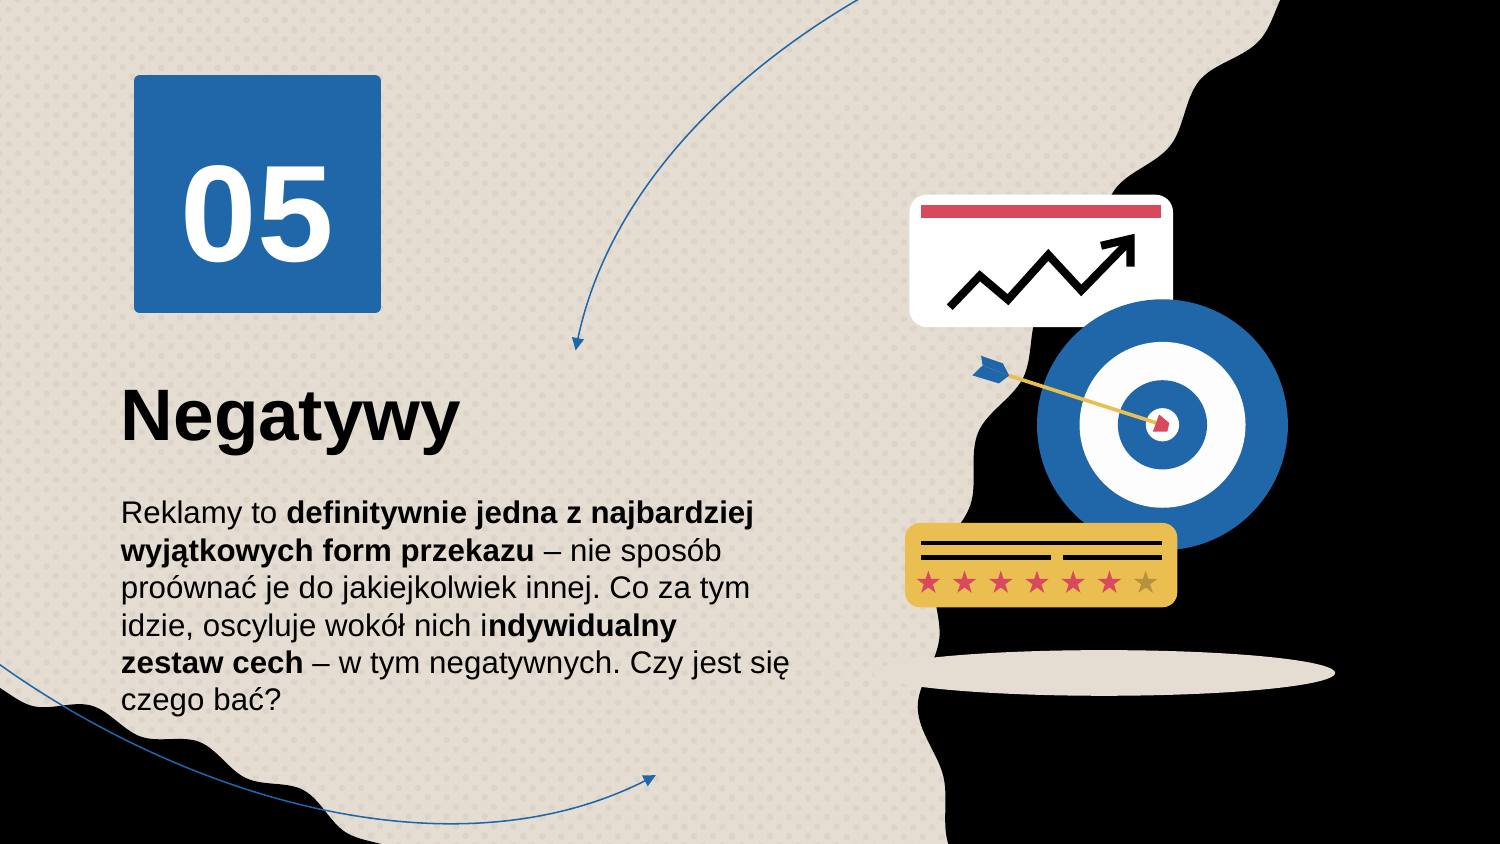

05

# Negatywy
Reklamy to definitywnie jedna z najbardziej wyjątkowych form przekazu – nie sposób proównać je do jakiejkolwiek innej. Co za tym idzie, oscyluje wokół nich indywidualny zestaw cech – w tym negatywnych. Czy jest się czego bać?